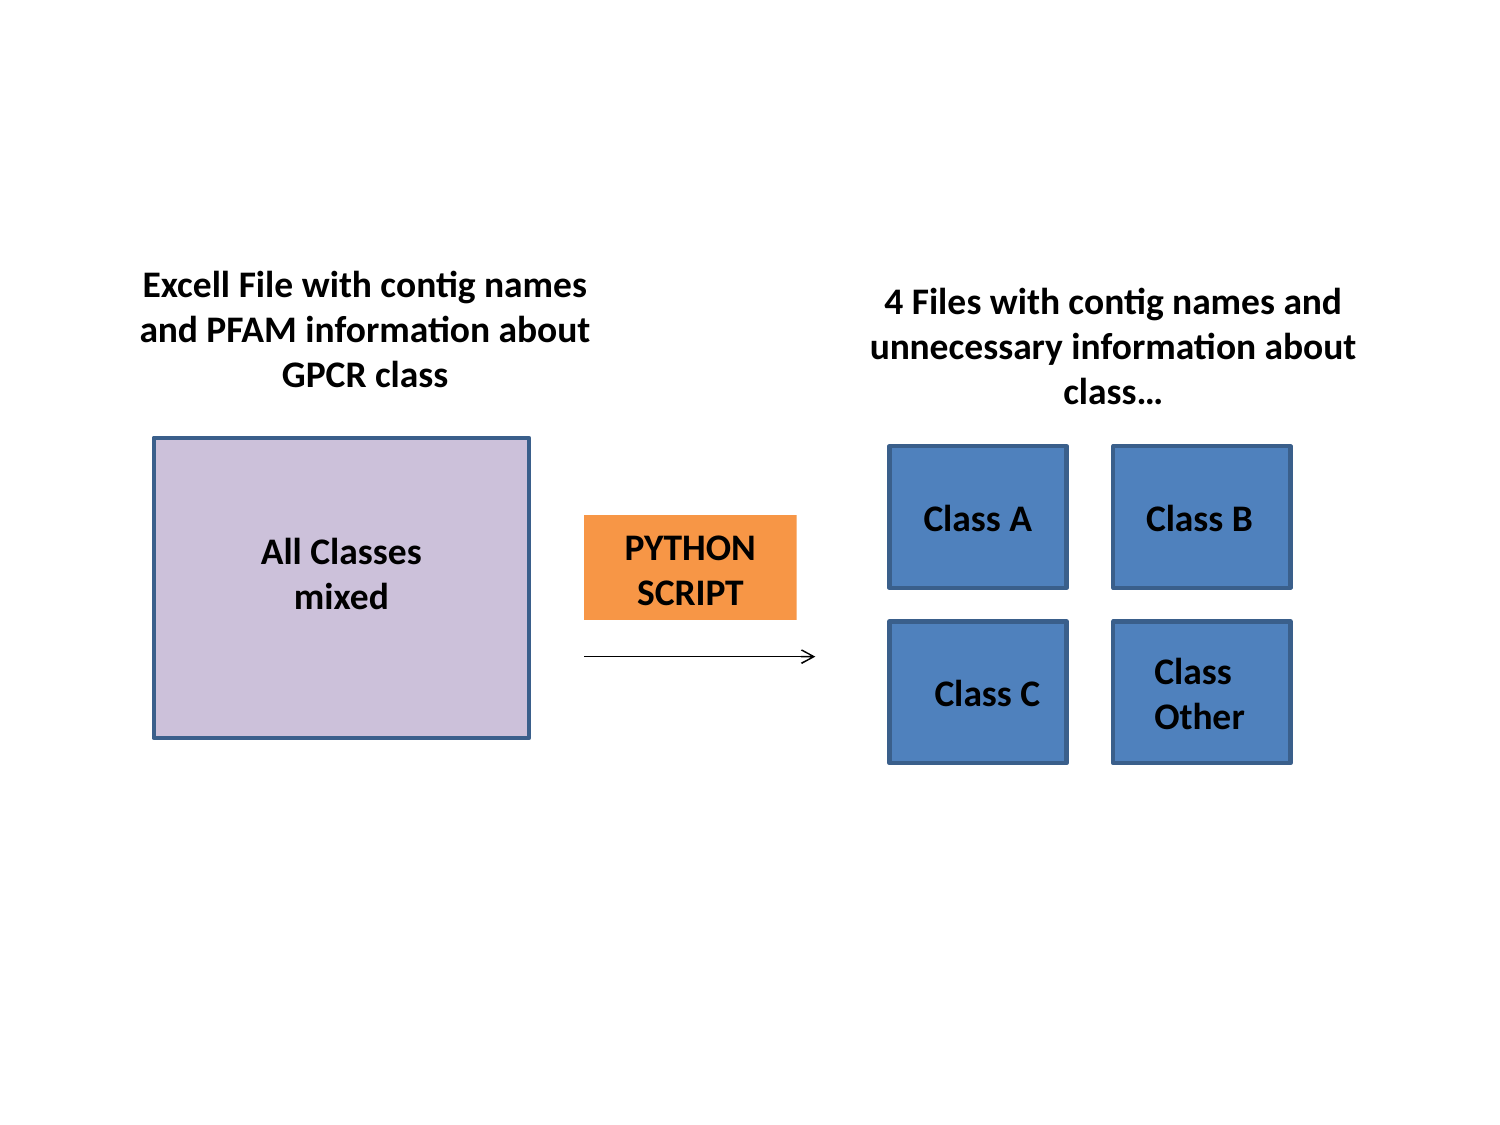

Excell File with contig names and PFAM information about GPCR class
4 Files with contig names and unnecessary information about class…

Class A
Class B
PYTHON
SCRIPT
All Classes mixed

Class
Other
Class C